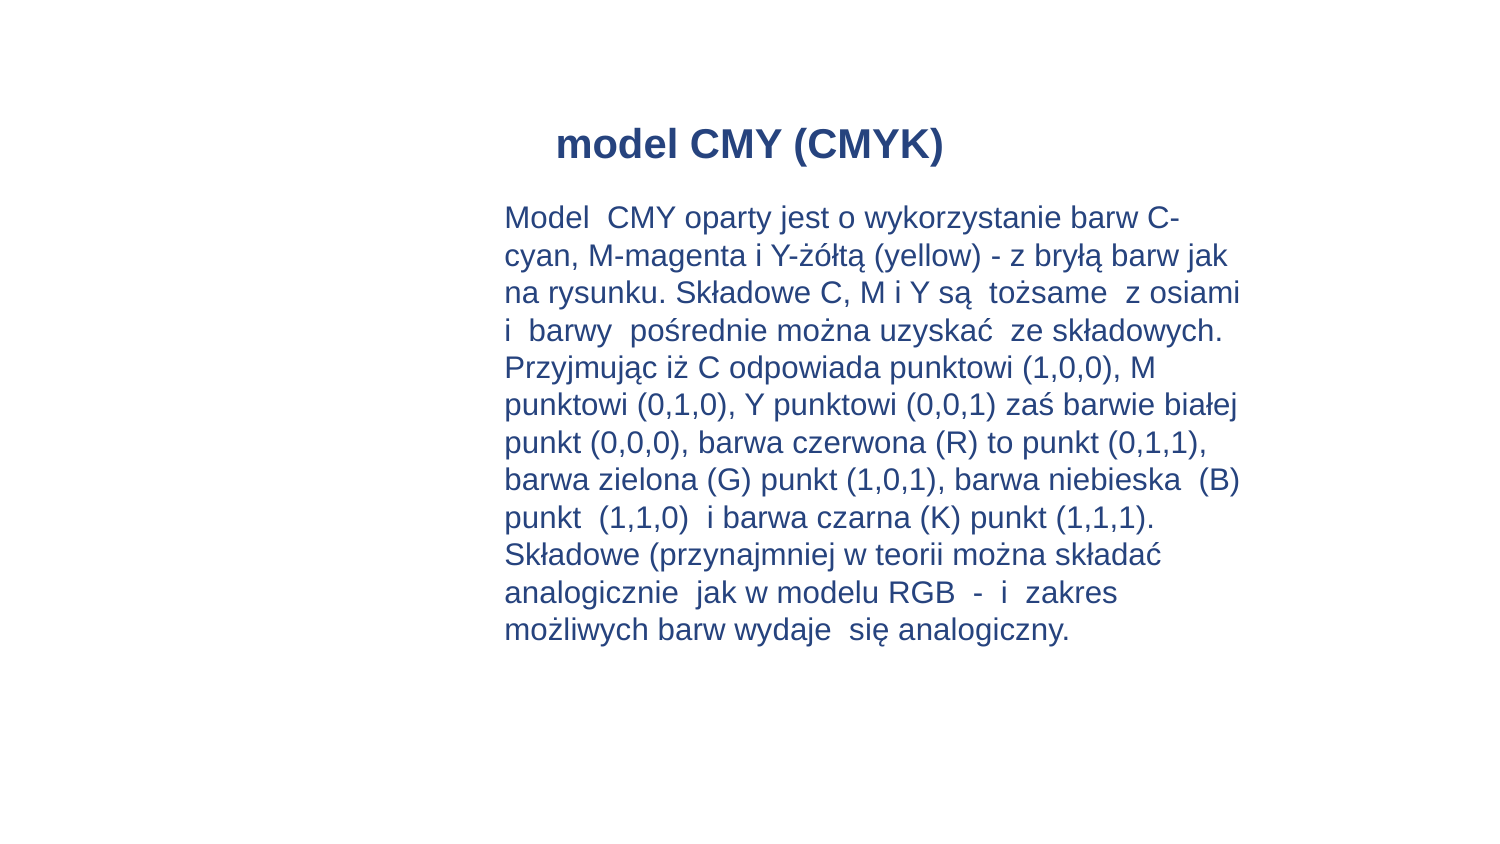

# model CMY (CMYK)
Model  CMY oparty jest o wykorzystanie barw C-cyan, M-magenta i Y-żółtą (yellow) - z bryłą barw jak na rysunku. Składowe C, M i Y są  tożsame  z osiami  i  barwy  pośrednie można uzyskać  ze składowych. Przyjmując iż C odpowiada punktowi (1,0,0), M punktowi (0,1,0), Y punktowi (0,0,1) zaś barwie białej punkt (0,0,0), barwa czerwona (R) to punkt (0,1,1), barwa zielona (G) punkt (1,0,1), barwa niebieska  (B)  punkt  (1,1,0)  i barwa czarna (K) punkt (1,1,1). Składowe (przynajmniej w teorii można składać analogicznie  jak w modelu RGB  -  i  zakres możliwych barw wydaje  się analogiczny.